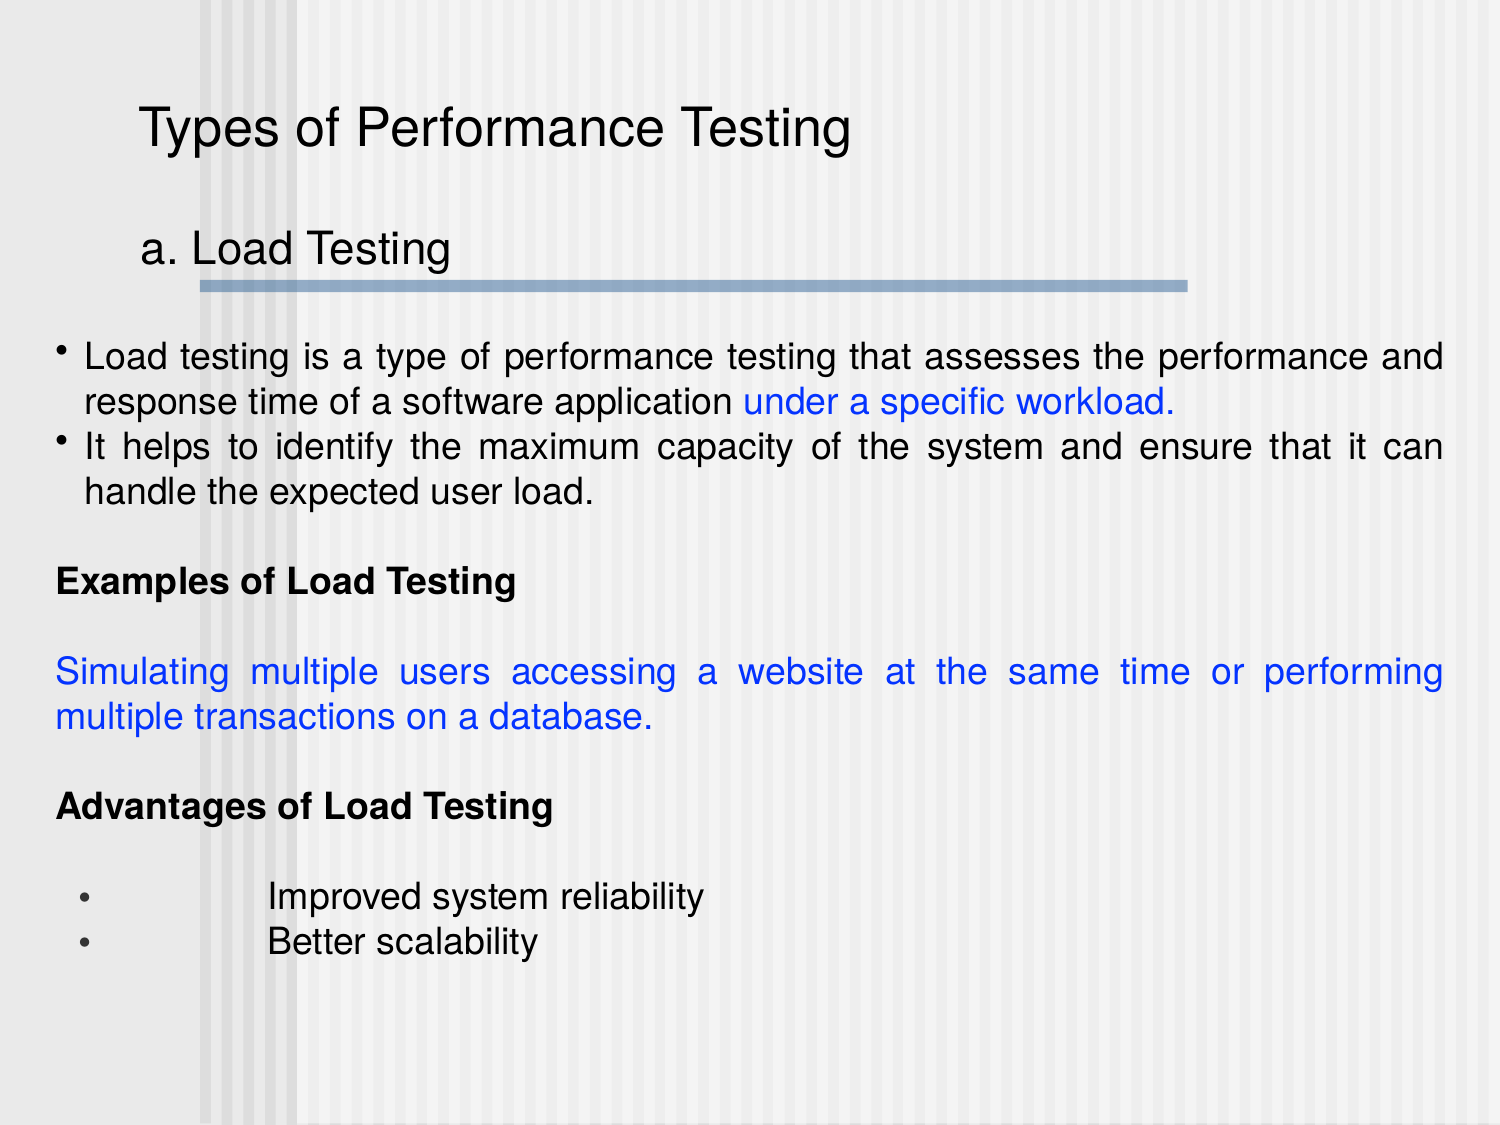

Types of Performance Testing
a. Load Testing

Load testing is a type of performance testing that assesses the performance and response time of a software application under a specific workload.
It helps to identify the maximum capacity of the system and ensure that it can handle the expected user load.

Examples of Load Testing

Simulating multiple users accessing a website at the same time or performing multiple transactions on a database.

Advantages of Load Testing

	Improved system reliability
	Better scalability

64